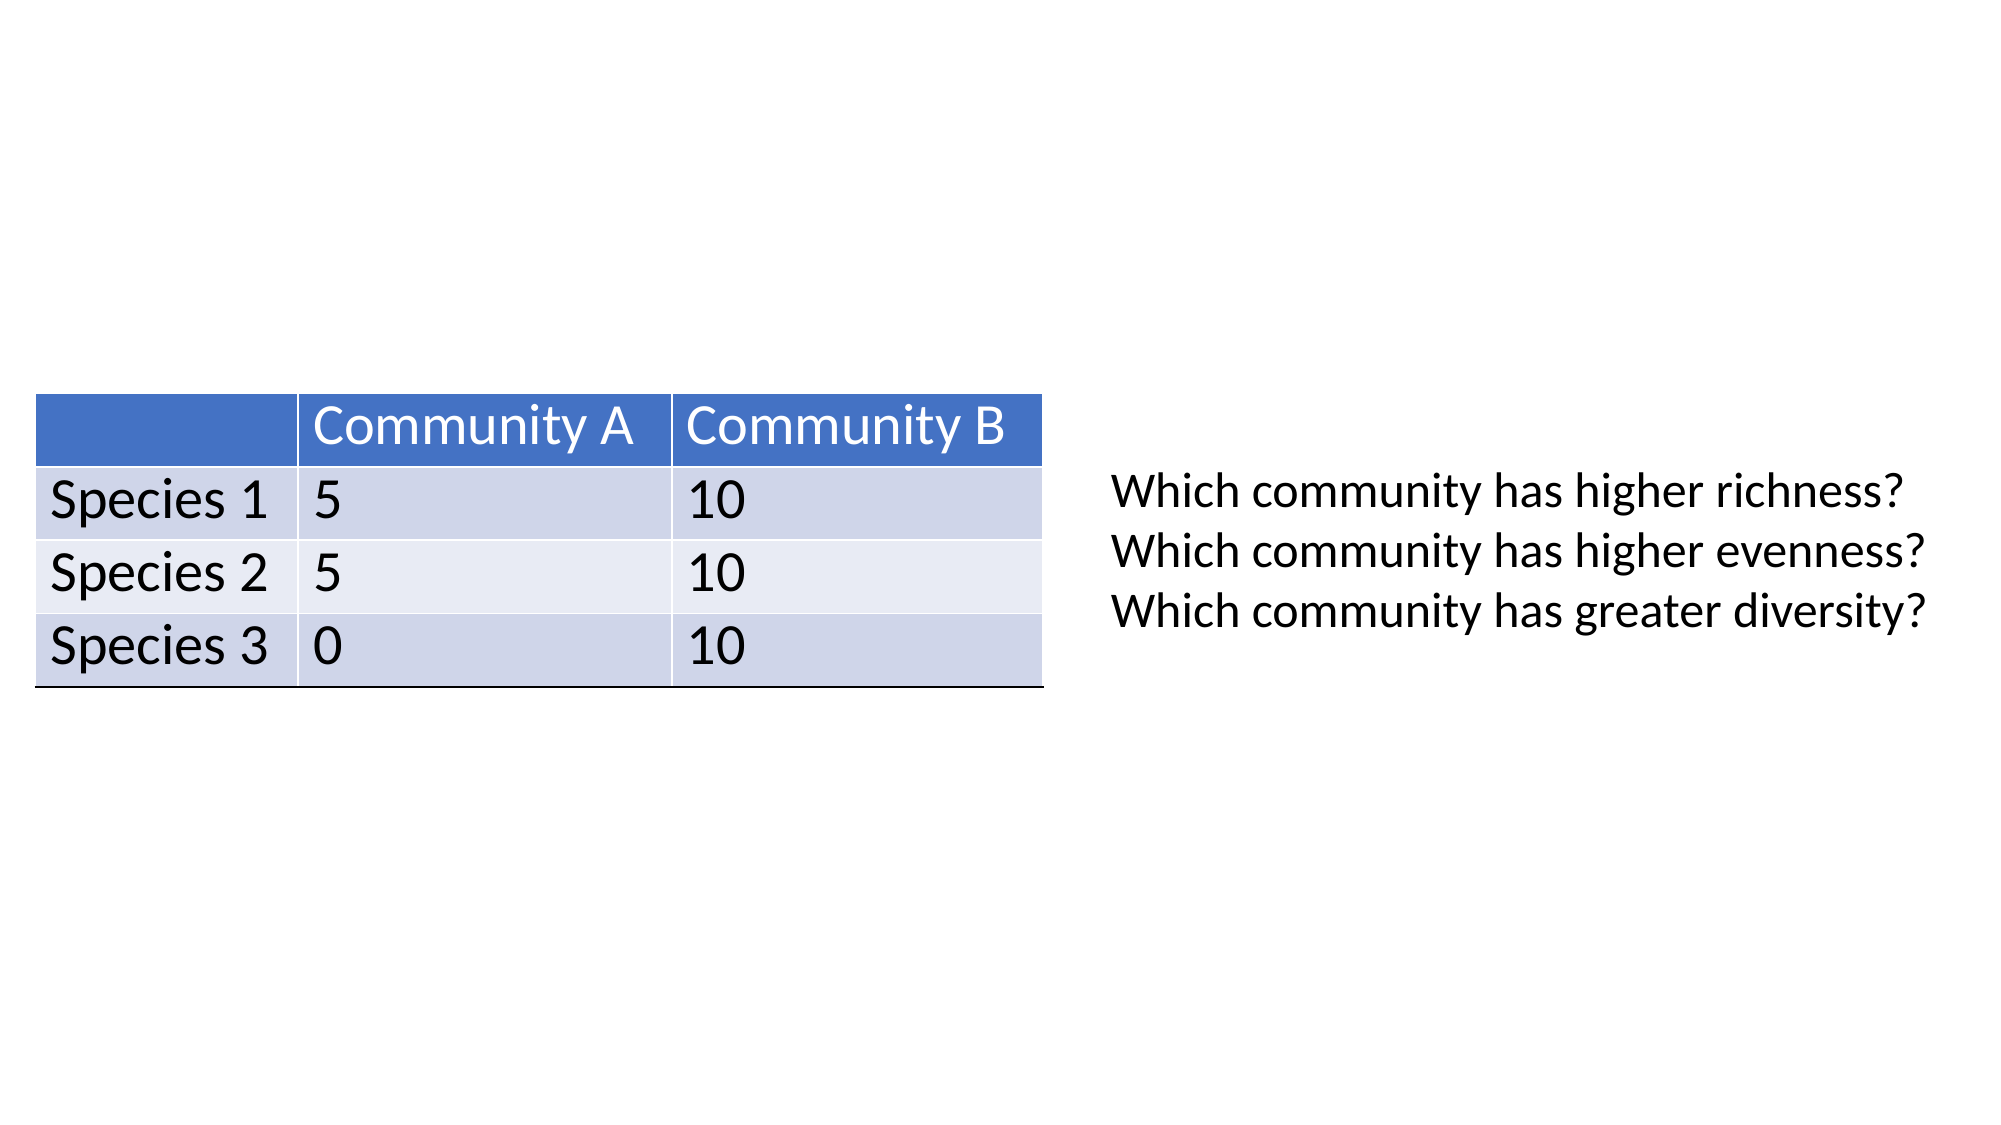

|  | Community A | Community B |
| --- | --- | --- |
| Species 1 | 5 | 10 |
| Species 2 | 5 | 10 |
| Species 3 | 0 | 10 |
Which community has higher richness?
Which community has higher evenness?
Which community has greater diversity?